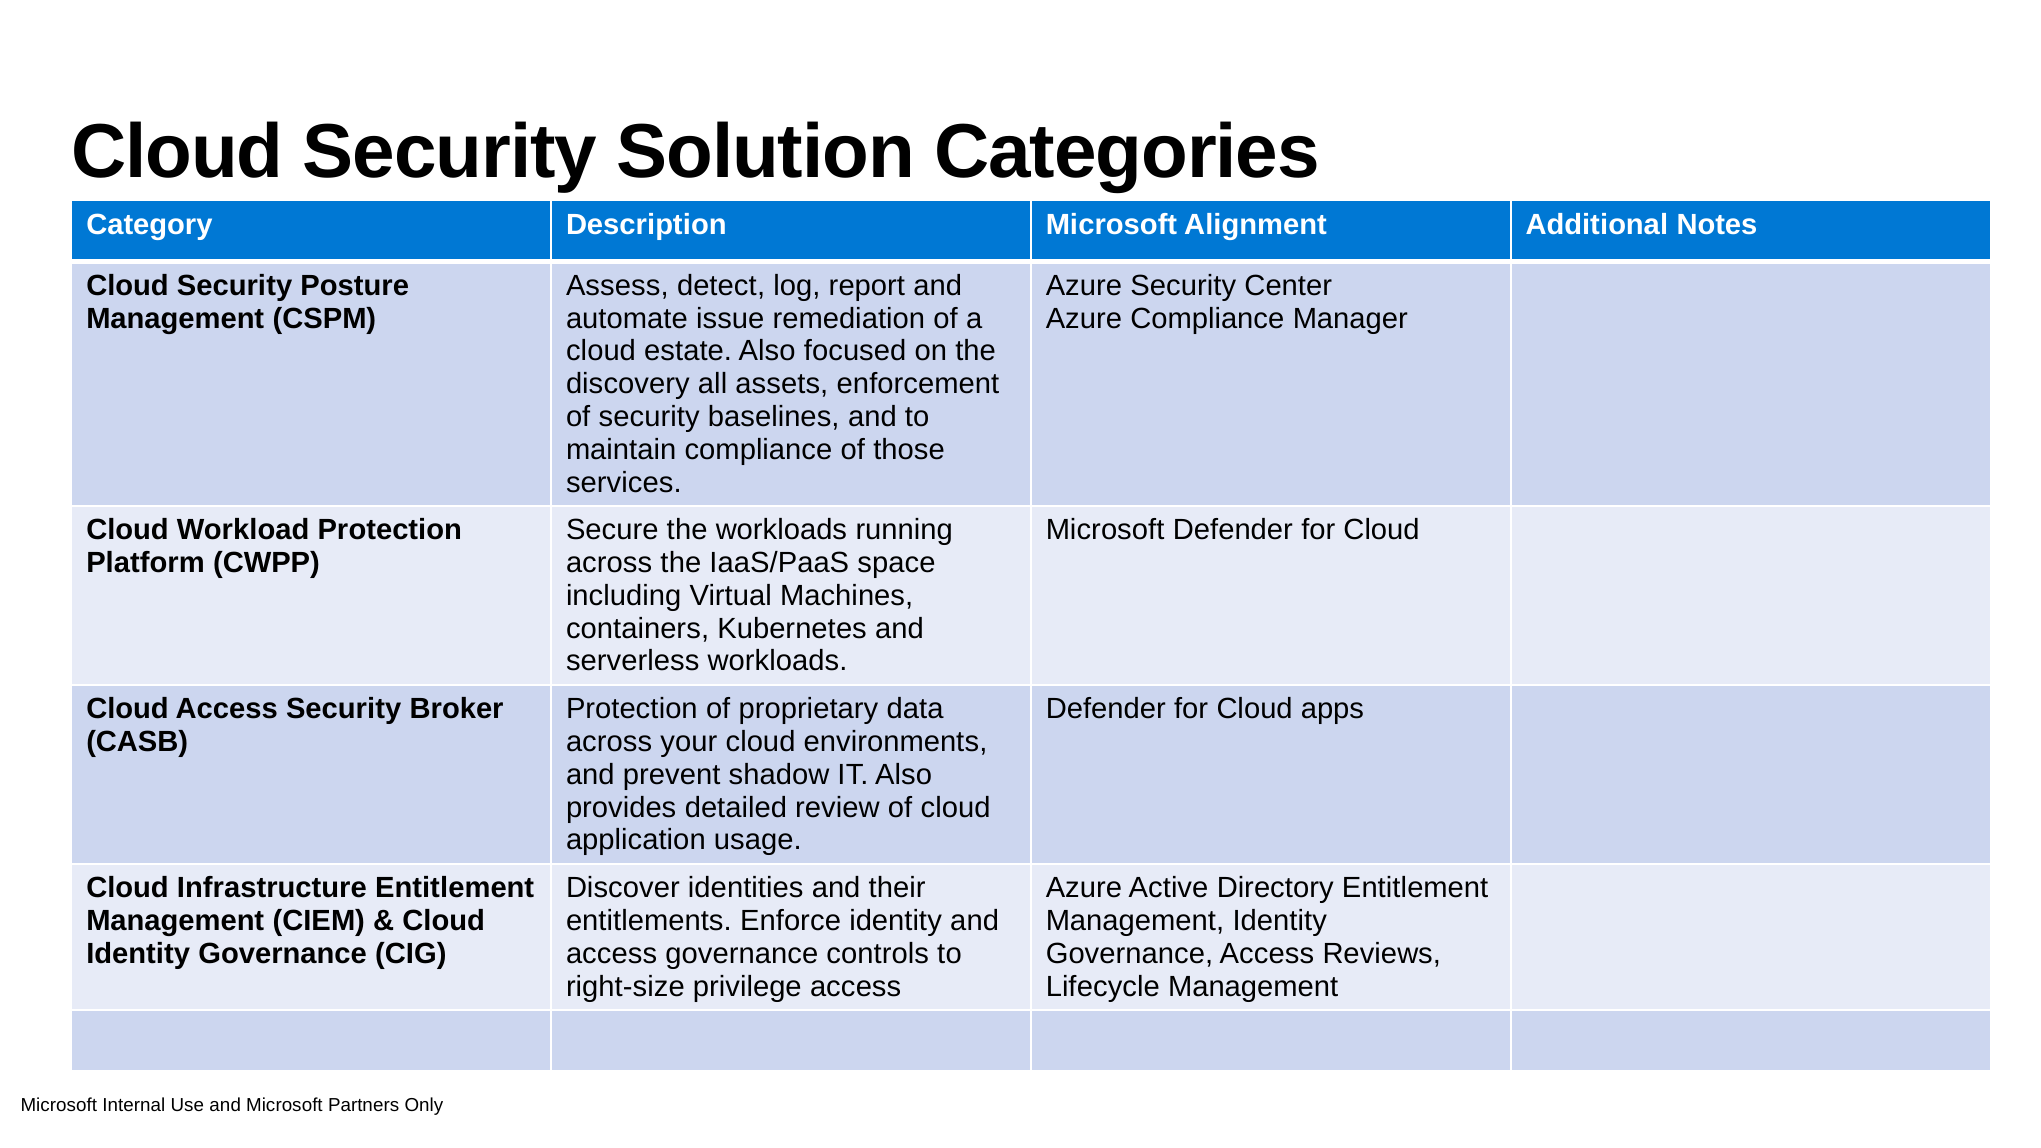

# Cloud Security Solution Categories
| Category | Description | Microsoft Alignment | Additional Notes |
| --- | --- | --- | --- |
| Cloud Security Posture Management (CSPM) | Assess, detect, log, report and automate issue remediation of a cloud estate. Also focused on the discovery all assets, enforcement of security baselines, and to maintain compliance of those services. | Azure Security Center Azure Compliance Manager |  |
| Cloud Workload Protection Platform (CWPP) | Secure the workloads running across the IaaS/PaaS space including Virtual Machines, containers, Kubernetes and serverless workloads. | Microsoft Defender for Cloud |  |
| Cloud Access Security Broker (CASB) | Protection of proprietary data across your cloud environments, and prevent shadow IT. Also provides detailed review of cloud application usage. | Defender for Cloud apps |  |
| Cloud Infrastructure Entitlement Management (CIEM) & Cloud Identity Governance (CIG) | Discover identities and their entitlements. Enforce identity and access governance controls to right-size privilege access | Azure Active Directory Entitlement Management, Identity Governance, Access Reviews, Lifecycle Management |  |
|  |  |  |  |